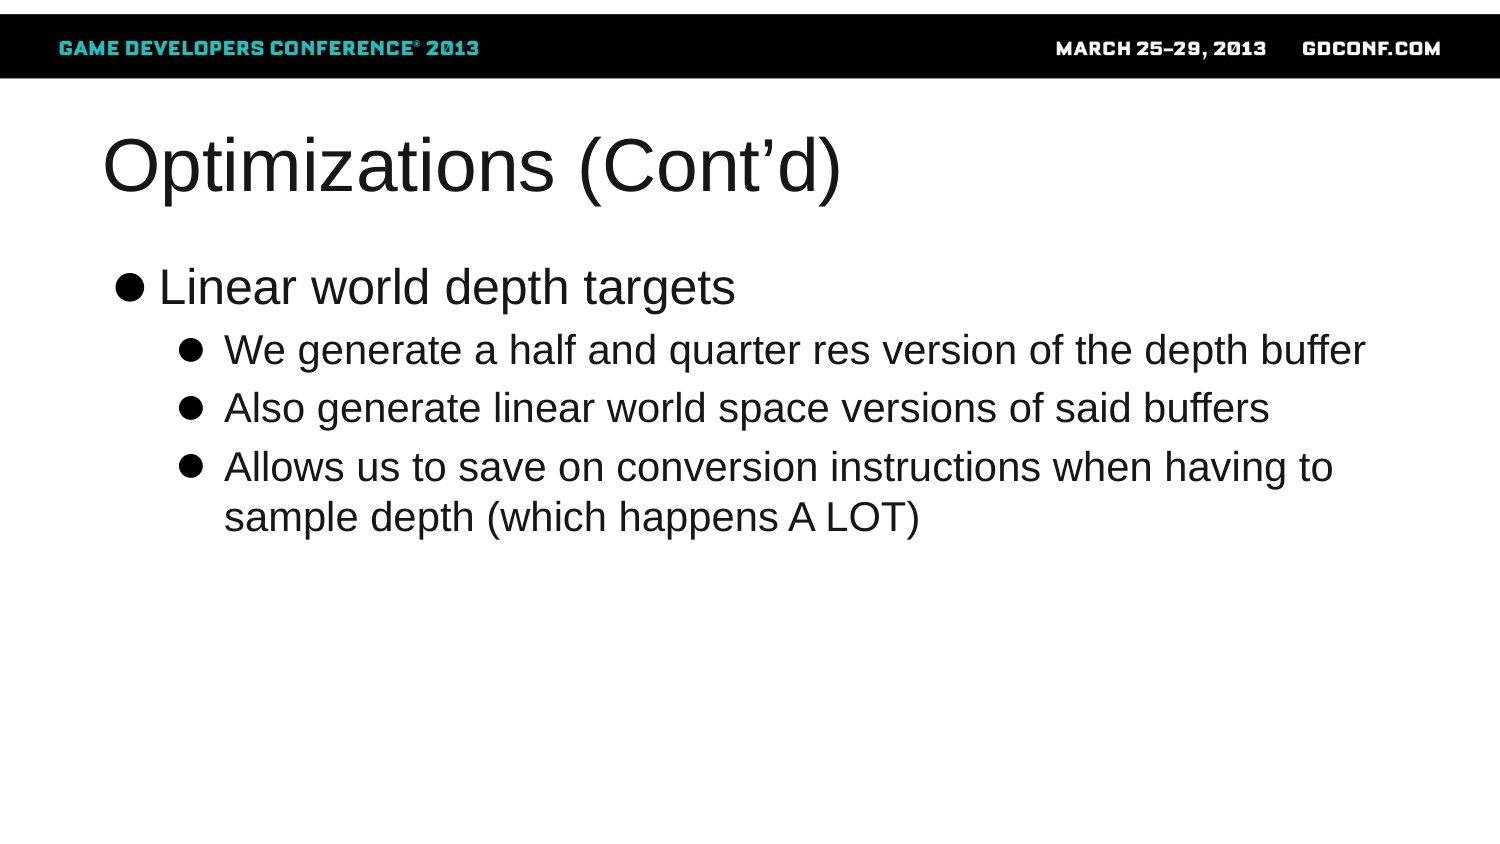

# Optimizations (Cont’d)
Linear world depth targets
We generate a half and quarter res version of the depth buffer
Also generate linear world space versions of said buffers
Allows us to save on conversion instructions when having to sample depth (which happens A LOT)